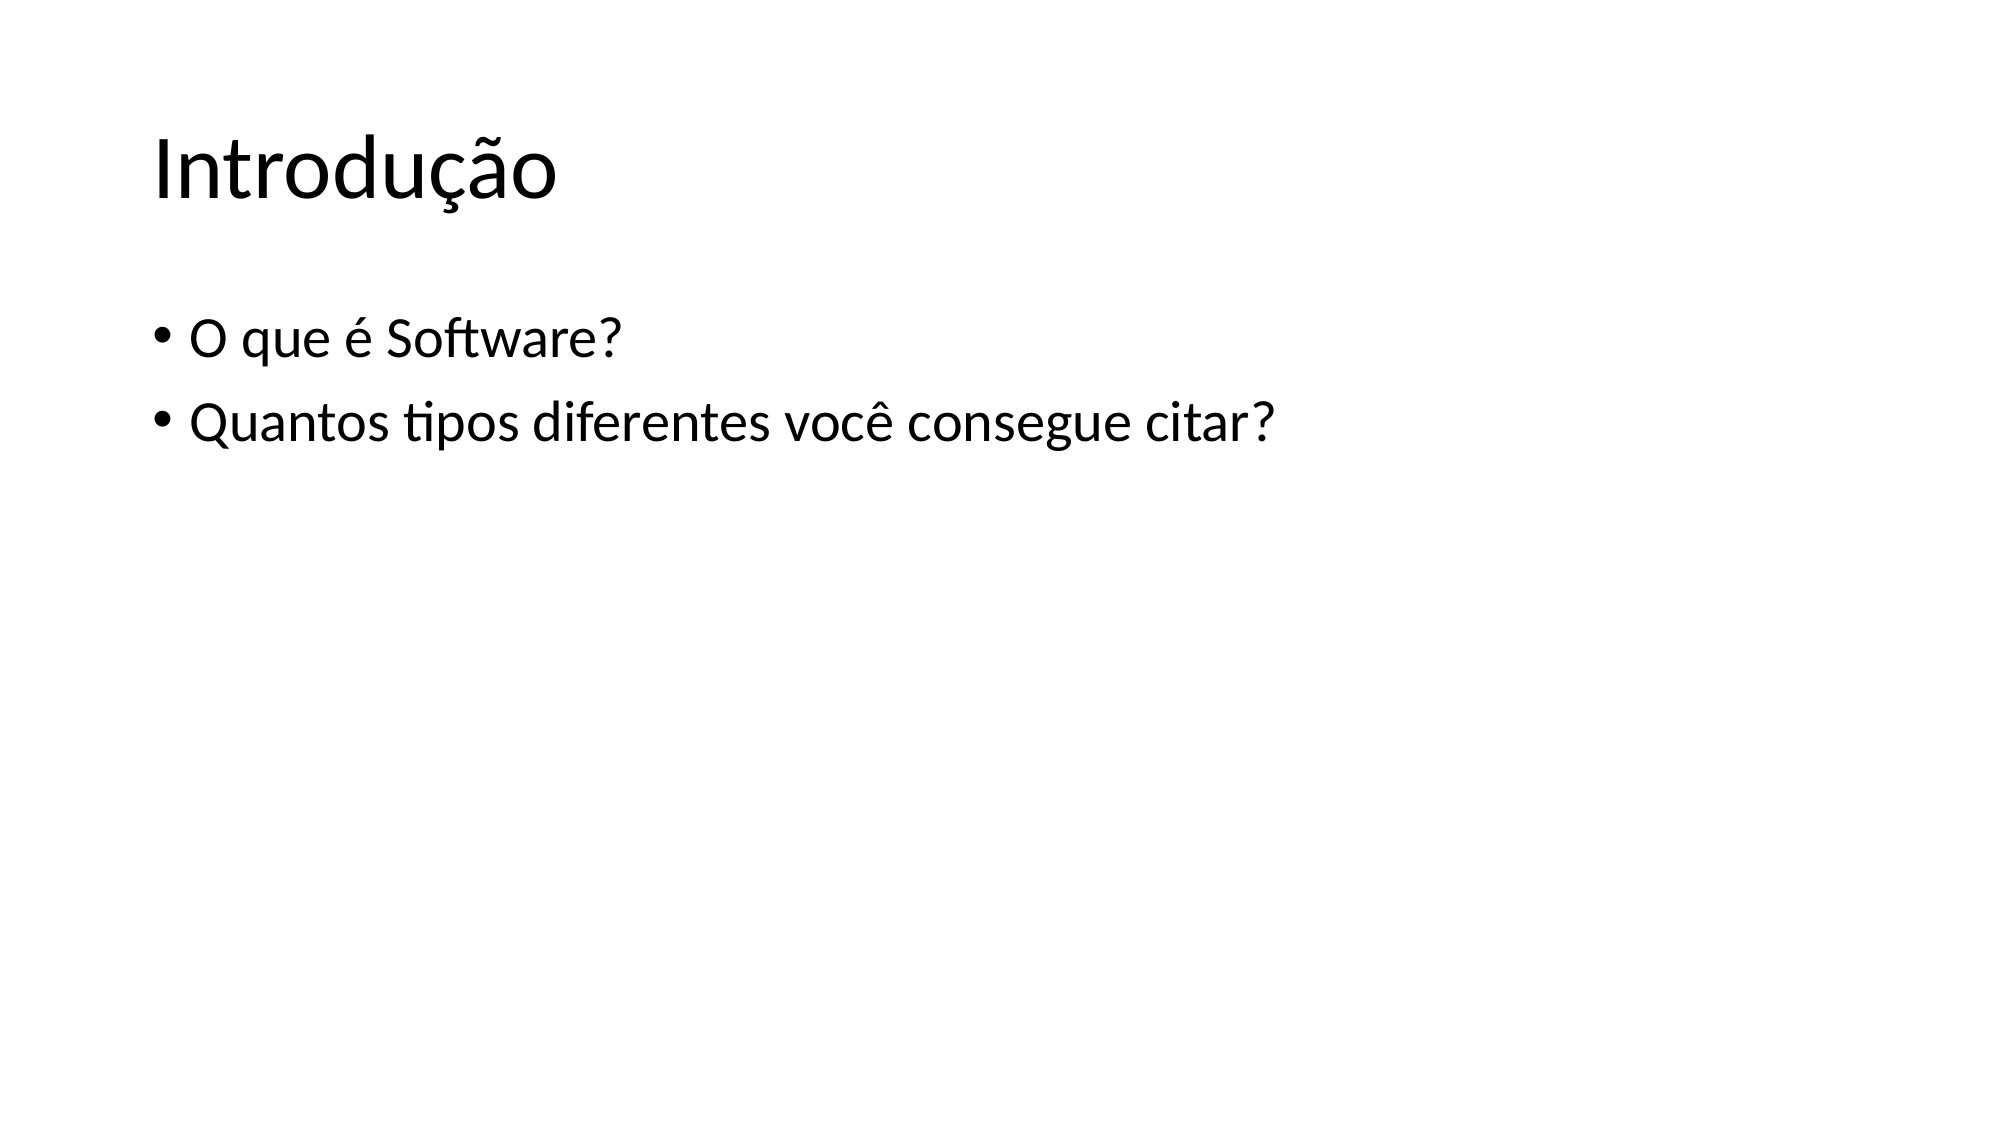

# Introdução
O que é Software?
Quantos tipos diferentes você consegue citar?